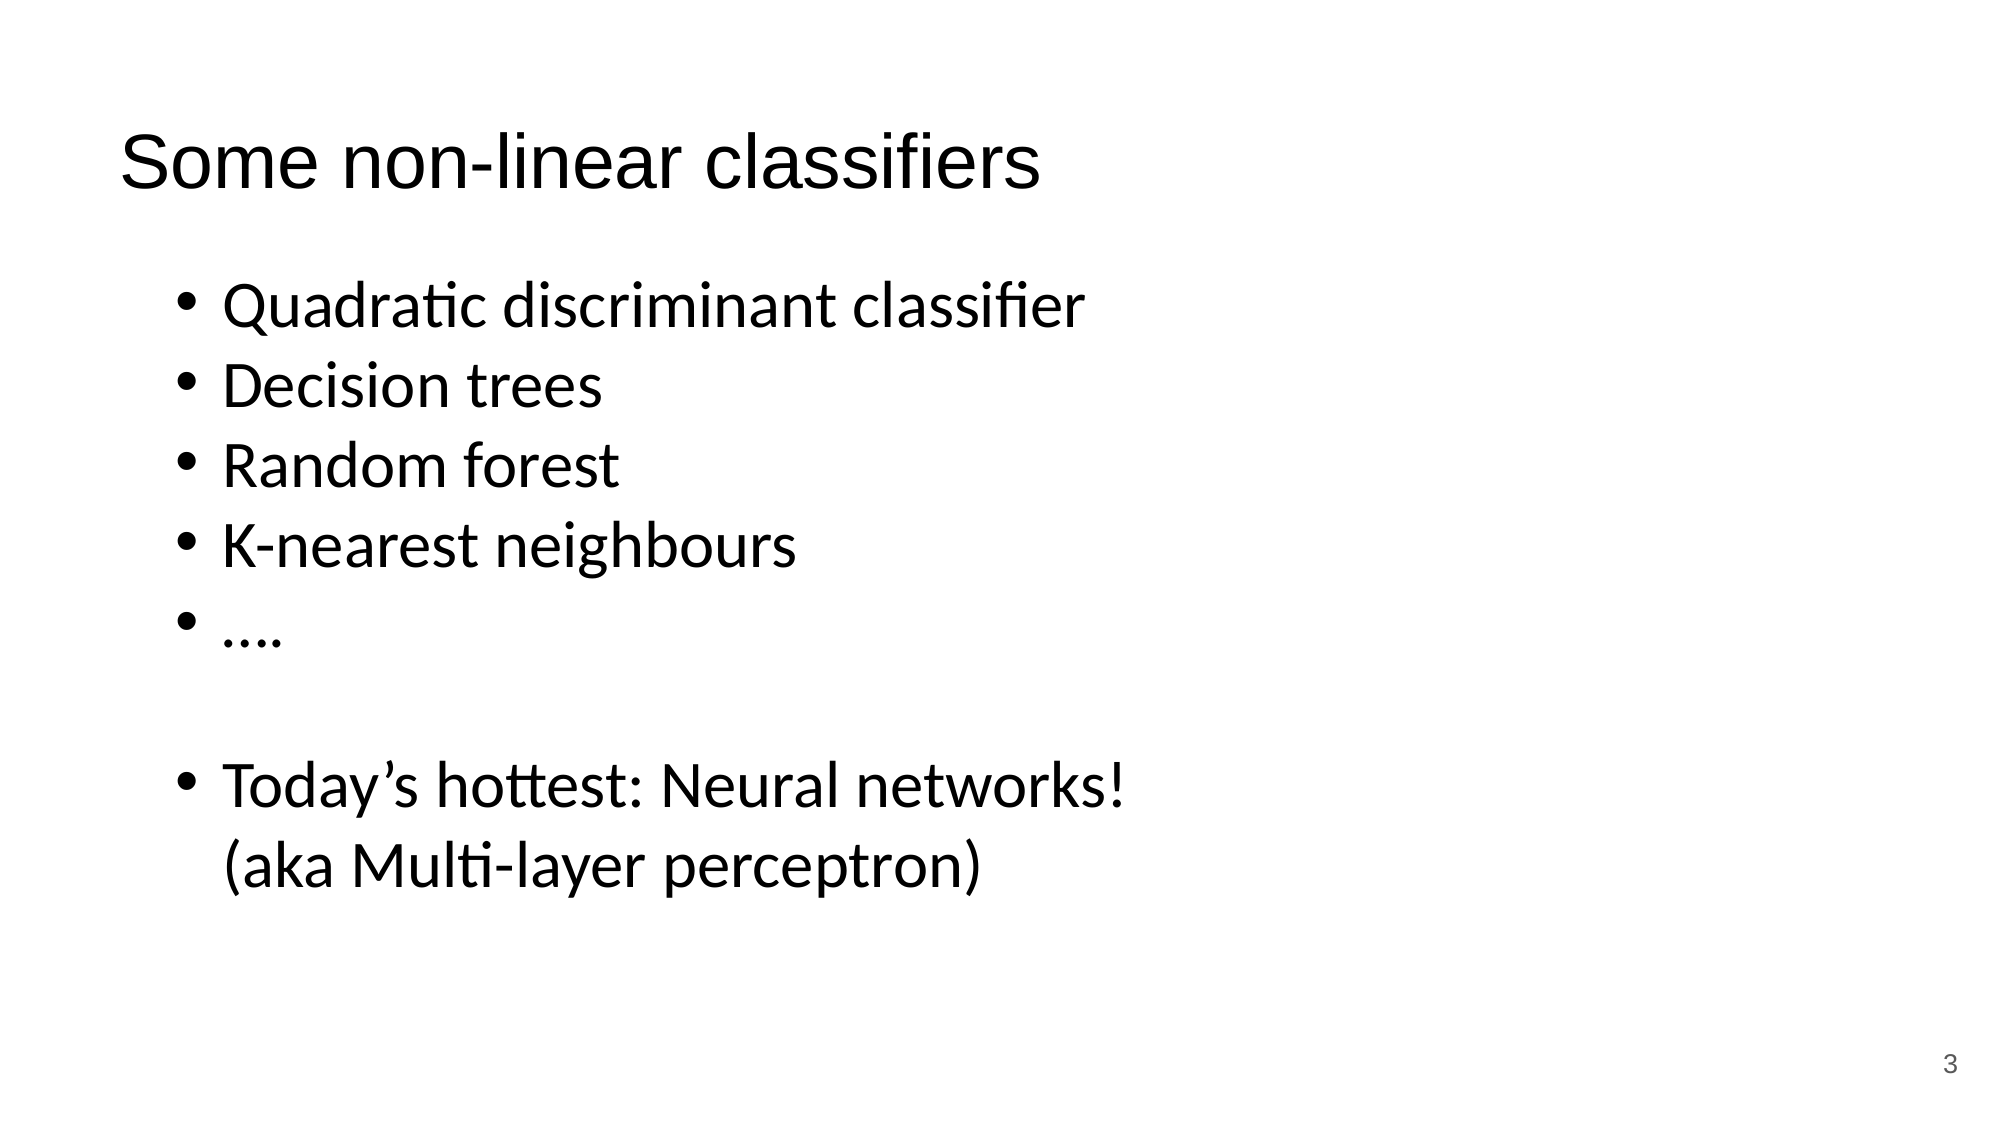

# Some non-linear classifiers
Quadratic discriminant classifier
Decision trees
Random forest
K-nearest neighbours
….

Today’s hottest: Neural networks!
(aka Multi-layer perceptron)

3